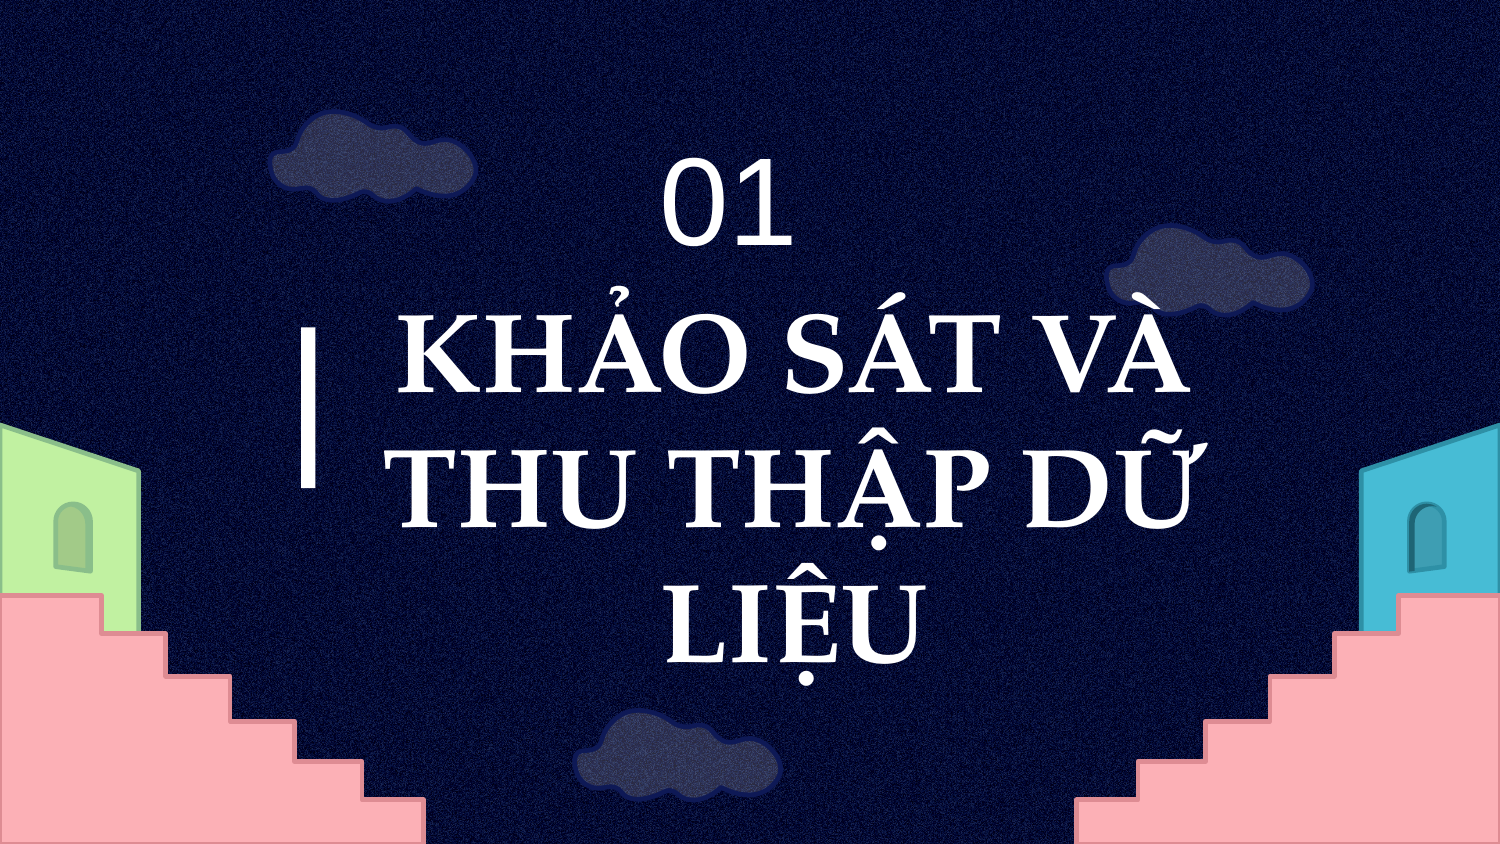

# 01
KHẢO SÁT VÀ THU THẬP DỮ LIỆU